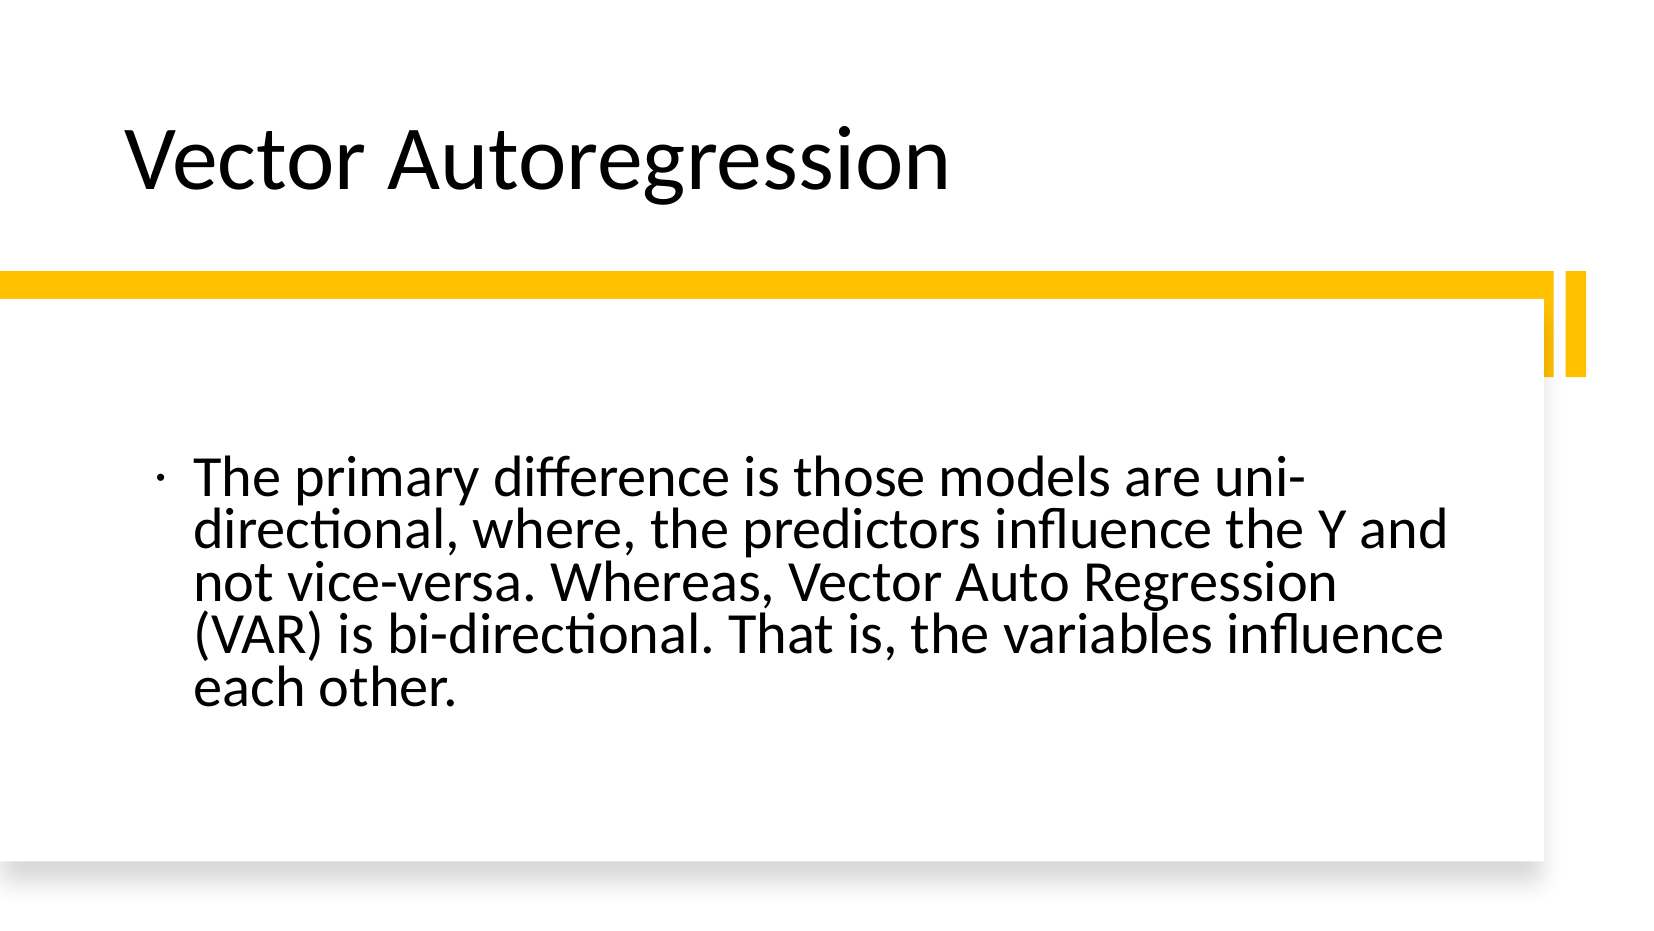

Vector Autoregression

The primary difference is those models are uni-directional, where, the predictors influence the Y and not vice-versa. Whereas, Vector Auto Regression (VAR) is bi-directional. That is, the variables influence each other.